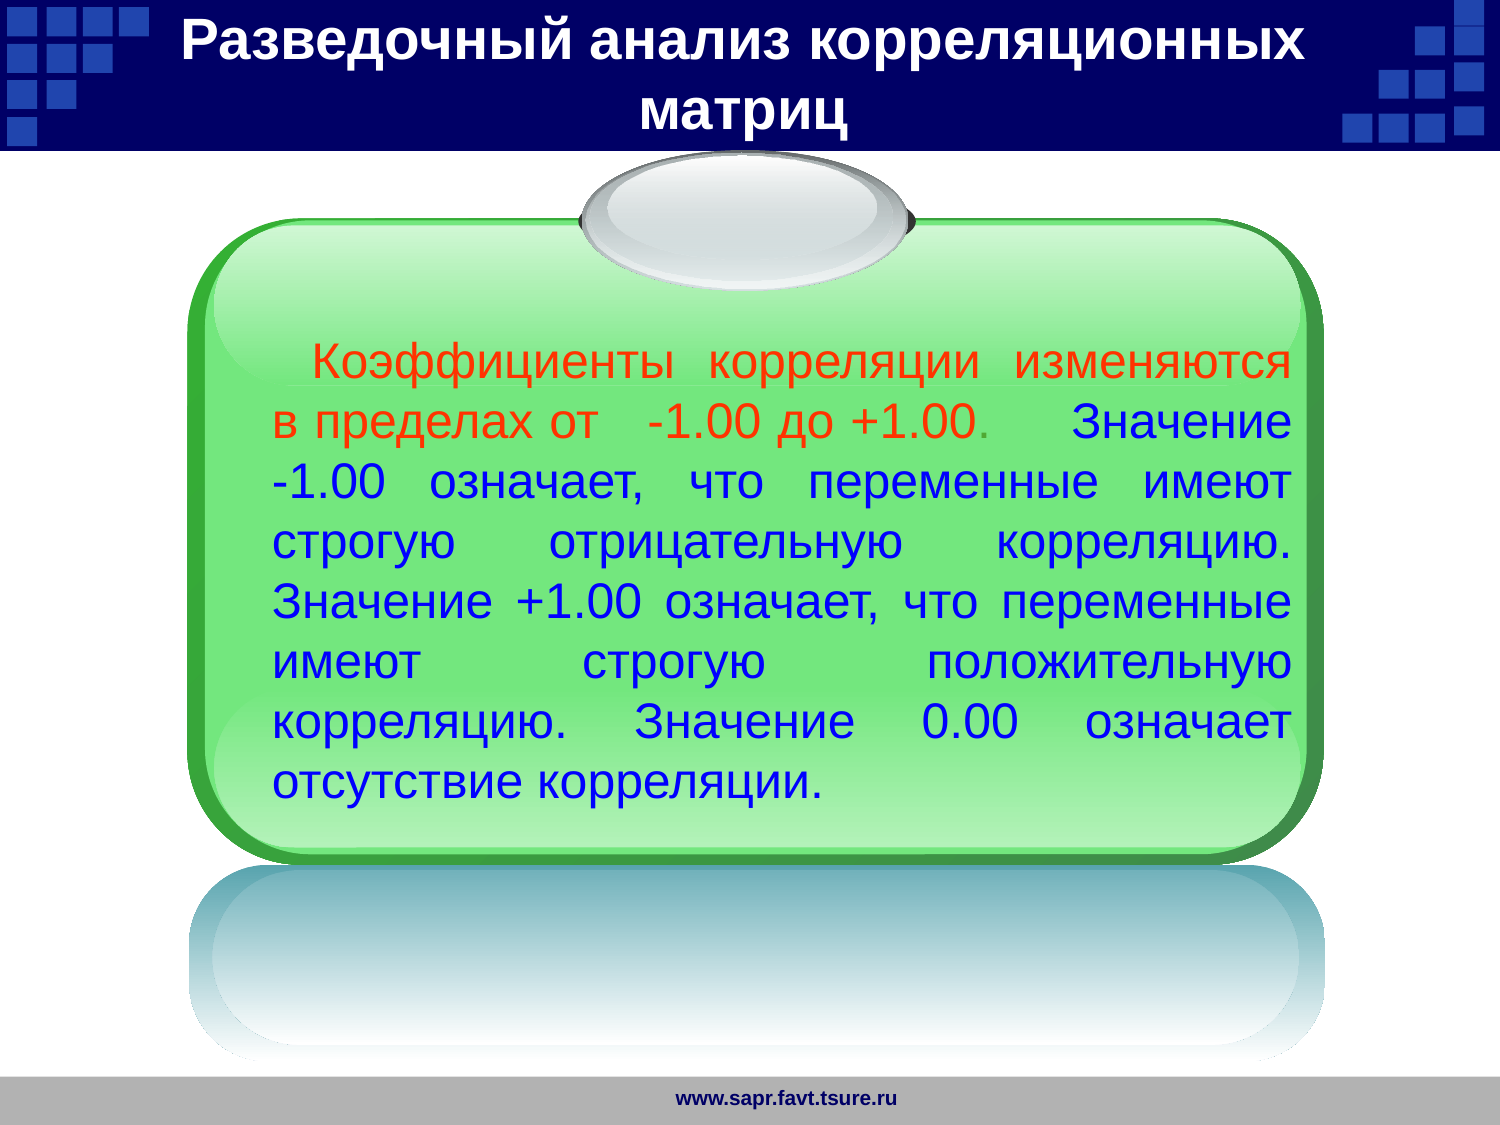

Разведочный анализ корреляционных матриц

Коэффициенты корреляции изменяются в пределах от   -1.00 до +1.00.     Значение -1.00 означает, что переменные имеют строгую отрицательную корреляцию. Значение +1.00 означает, что переменные имеют строгую положительную корреляцию. Значение 0.00 означает отсутствие корреляции.

www.sapr.favt.tsure.ru